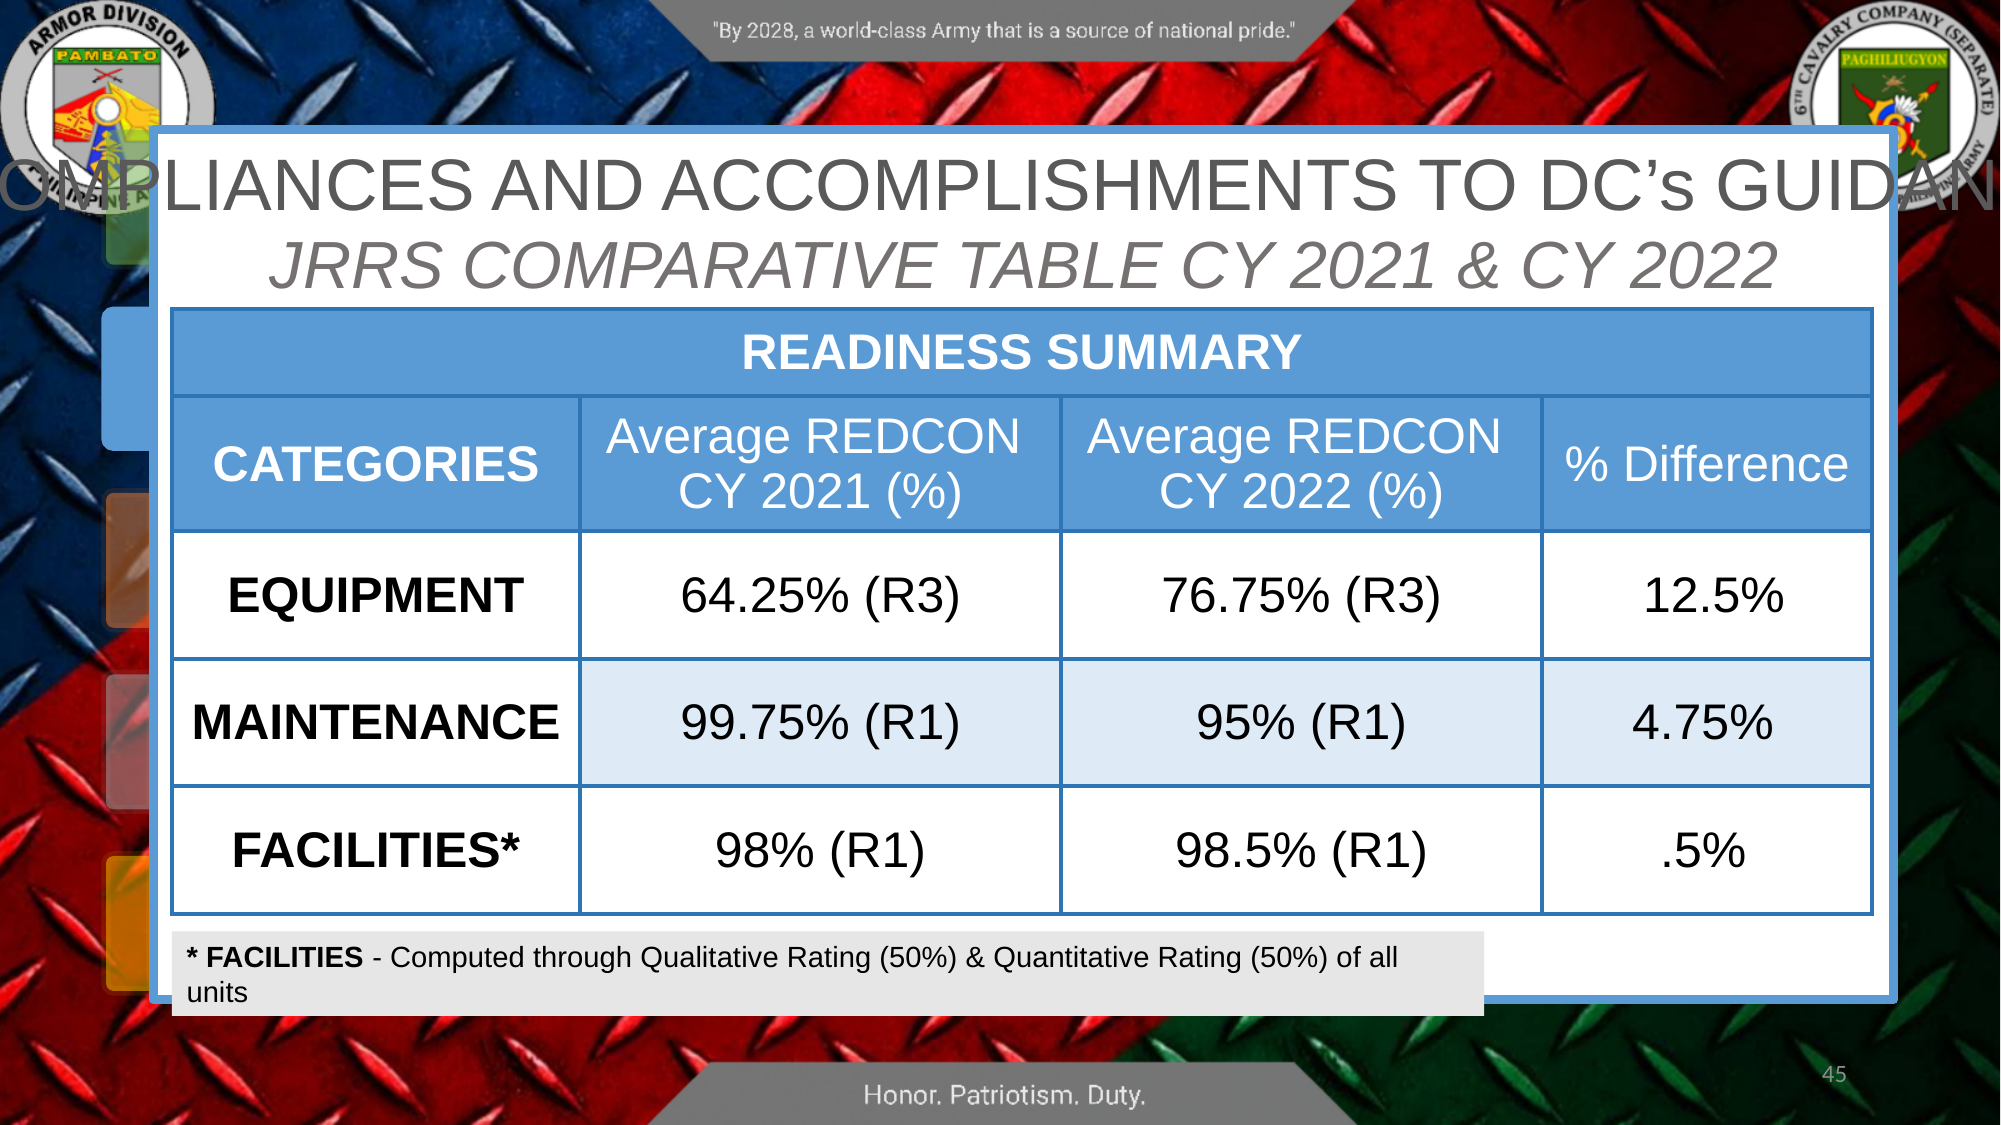

COMPLIANCES AND ACCOMPLISHMENTS TO DC’s GUIDANCE

JRRS COMPARATIVE TABLE CY 2021 & CY 2022
| READINESS SUMMARY |  |  |  |
| --- | --- | --- | --- |
| CATEGORIES | Average REDCON CY 2021 (%) | Average REDCON CY 2022 (%) | % Difference |
| EQUIPMENT | 64.25% (R3) | 76.75% (R3) | 12.5% |
| MAINTENANCE | 99.75% (R1) | 95% (R1) | 4.75% |
| FACILITIES\* | 98% (R1) | 98.5% (R1) | .5% |

* FACILITIES - Computed through Qualitative Rating (50%) & Quantitative Rating (50%) of all units
45